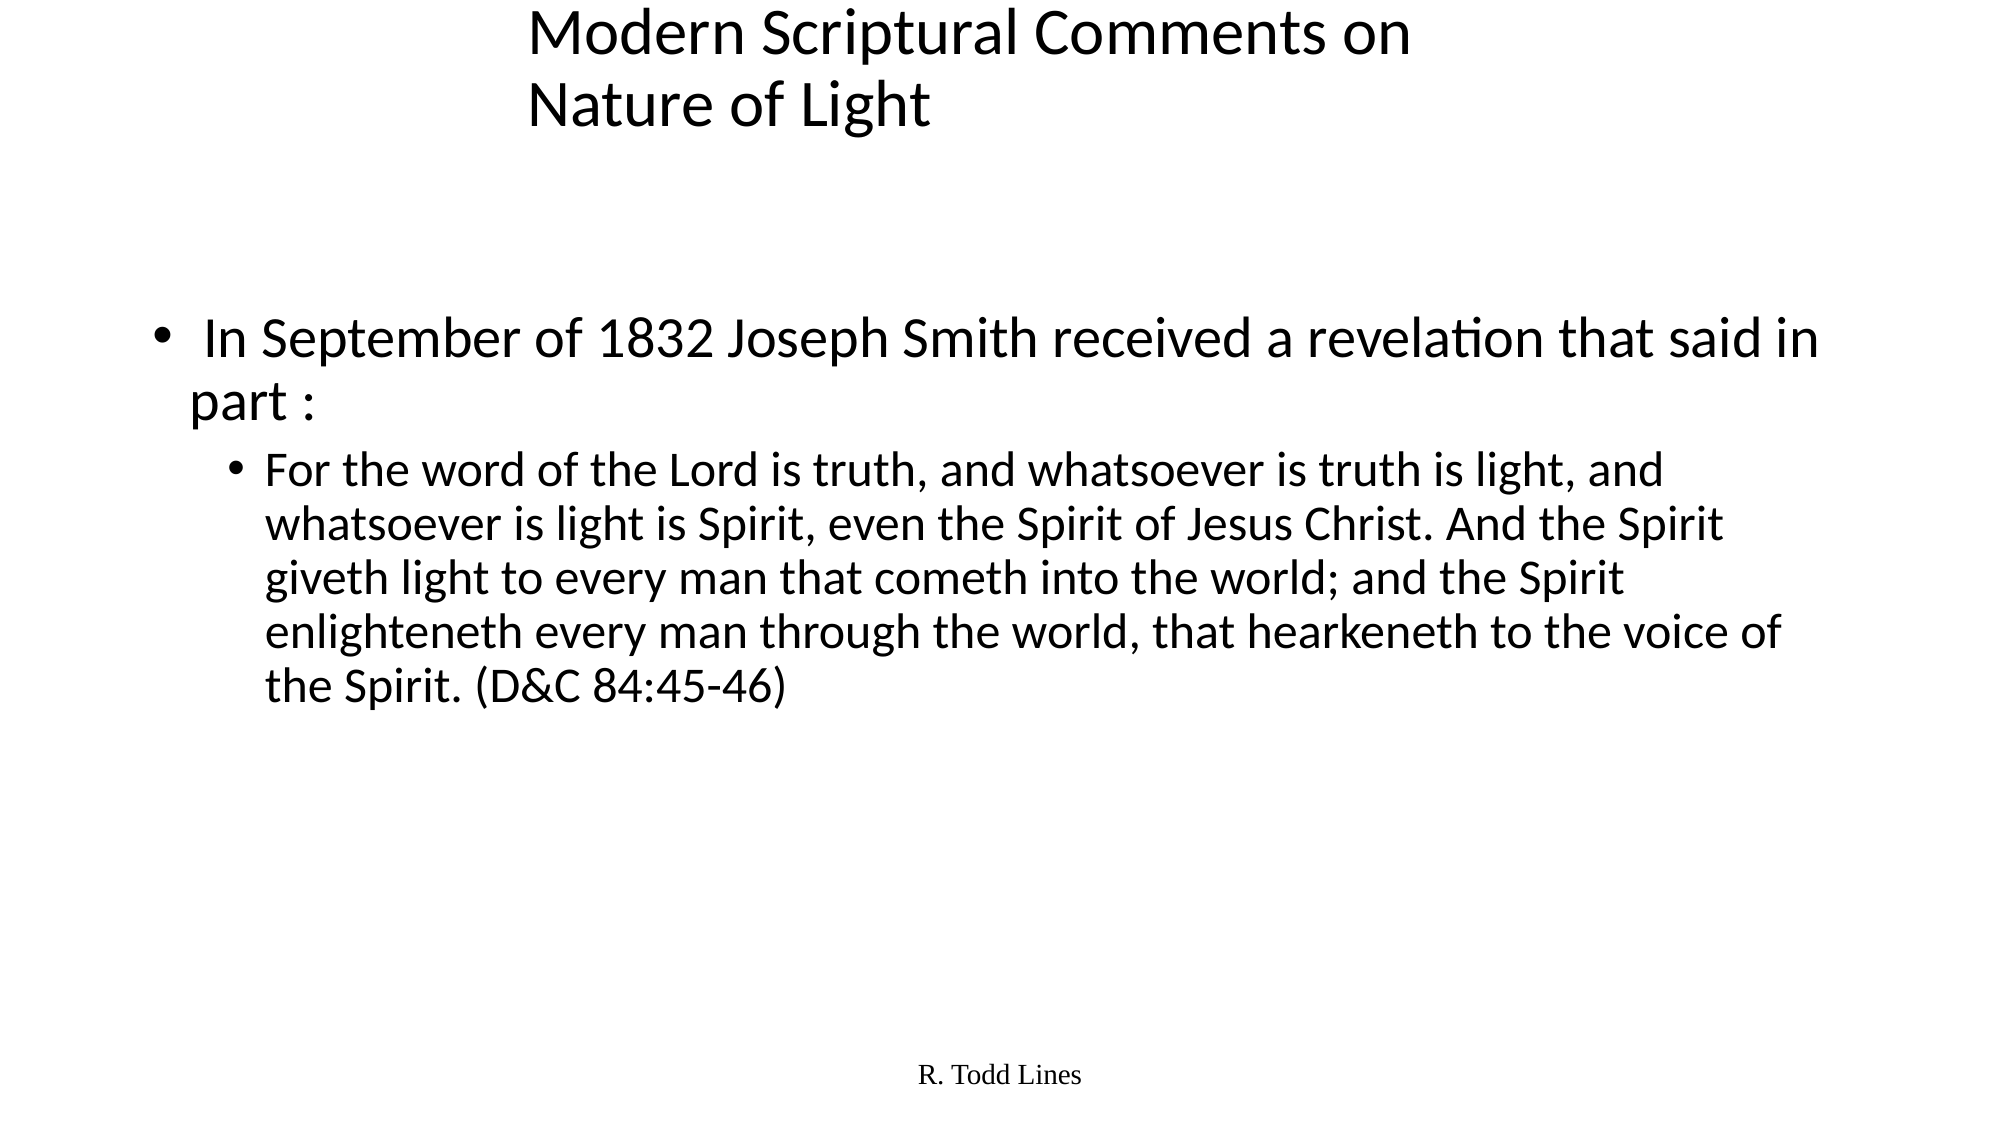

# Modern Scriptural Comments on Nature of Light
 In September of 1832 Joseph Smith received a revelation that said in part :
For the word of the Lord is truth, and whatsoever is truth is light, and whatsoever is light is Spirit, even the Spirit of Jesus Christ. And the Spirit giveth light to every man that cometh into the world; and the Spirit enlighteneth every man through the world, that hearkeneth to the voice of the Spirit. (D&C 84:45-46)
R. Todd Lines